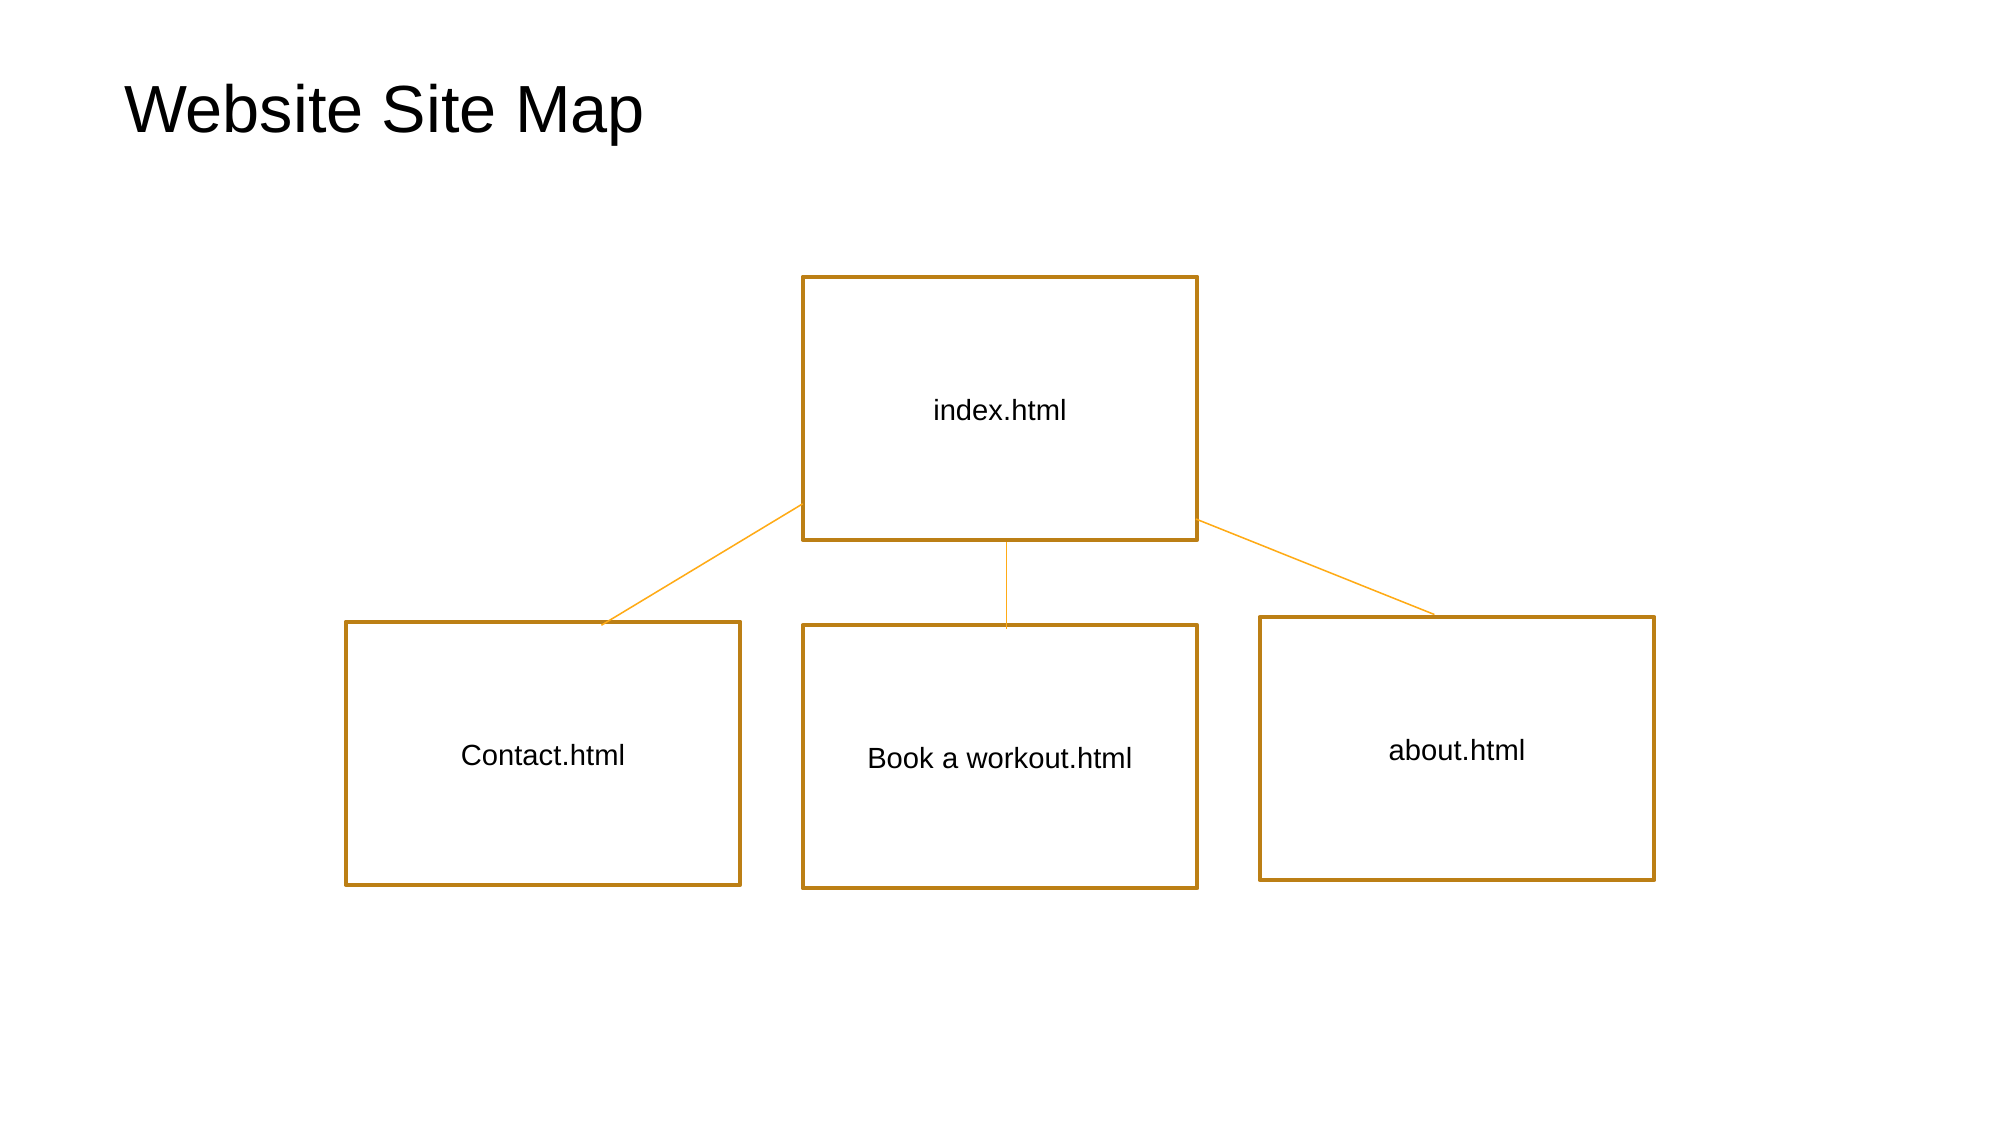

Website Site Map
# Website Structure
index.html
about.html
Contact.html
Book a workout.html